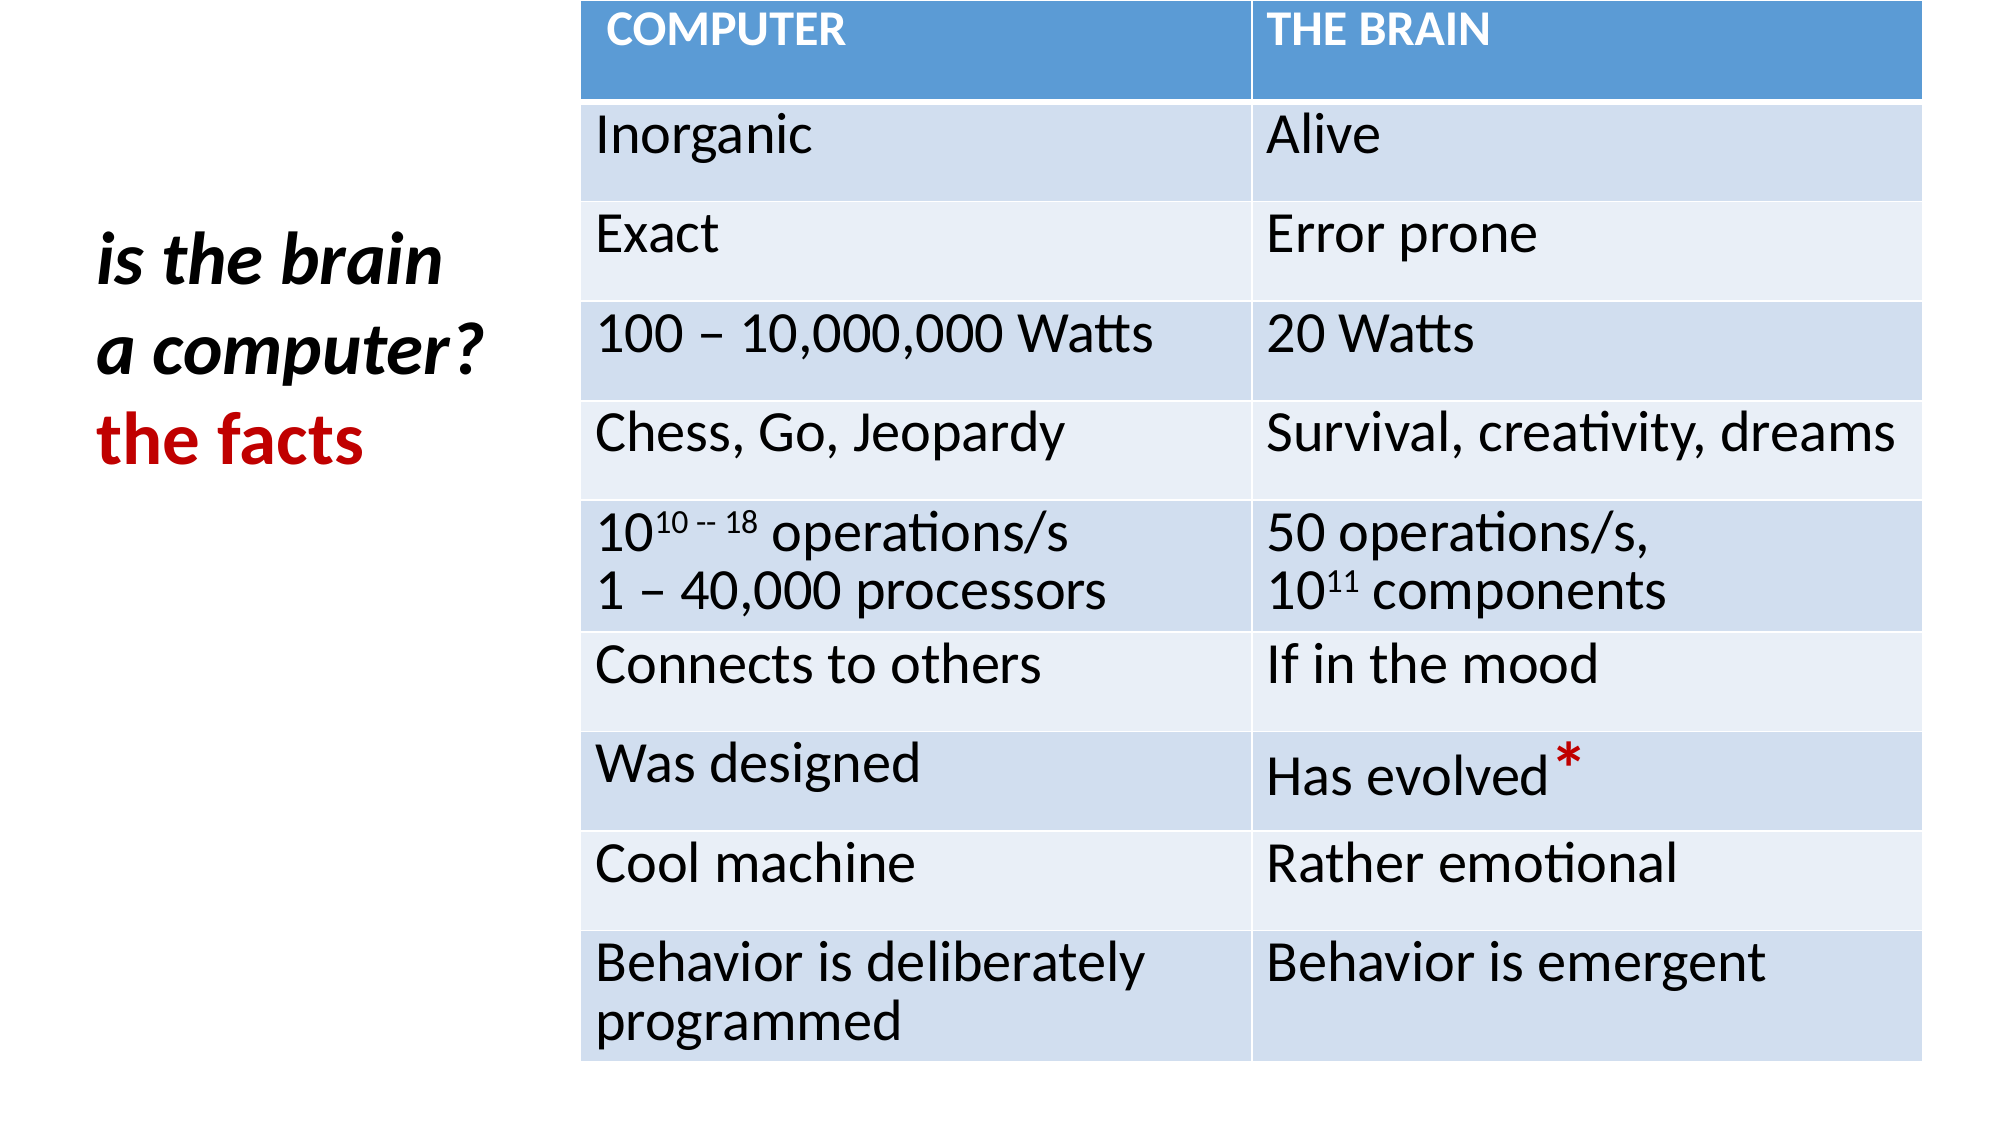

| COMPUTER | THE BRAIN |
| --- | --- |
| Inorganic | Alive |
| Exact | Error prone |
| 100 – 10,000,000 Watts | 20 Watts |
| Chess, Go, Jeopardy | Survival, creativity, dreams |
| 1010 -- 18 operations/s 1 – 40,000 processors | 50 operations/s, 1011 components |
| Connects to others | If in the mood |
| Was designed | Has evolved\* |
| Cool machine | Rather emotional |
| Behavior is deliberately programmed | Behavior is emergent |
is the brain
a computer?
the facts